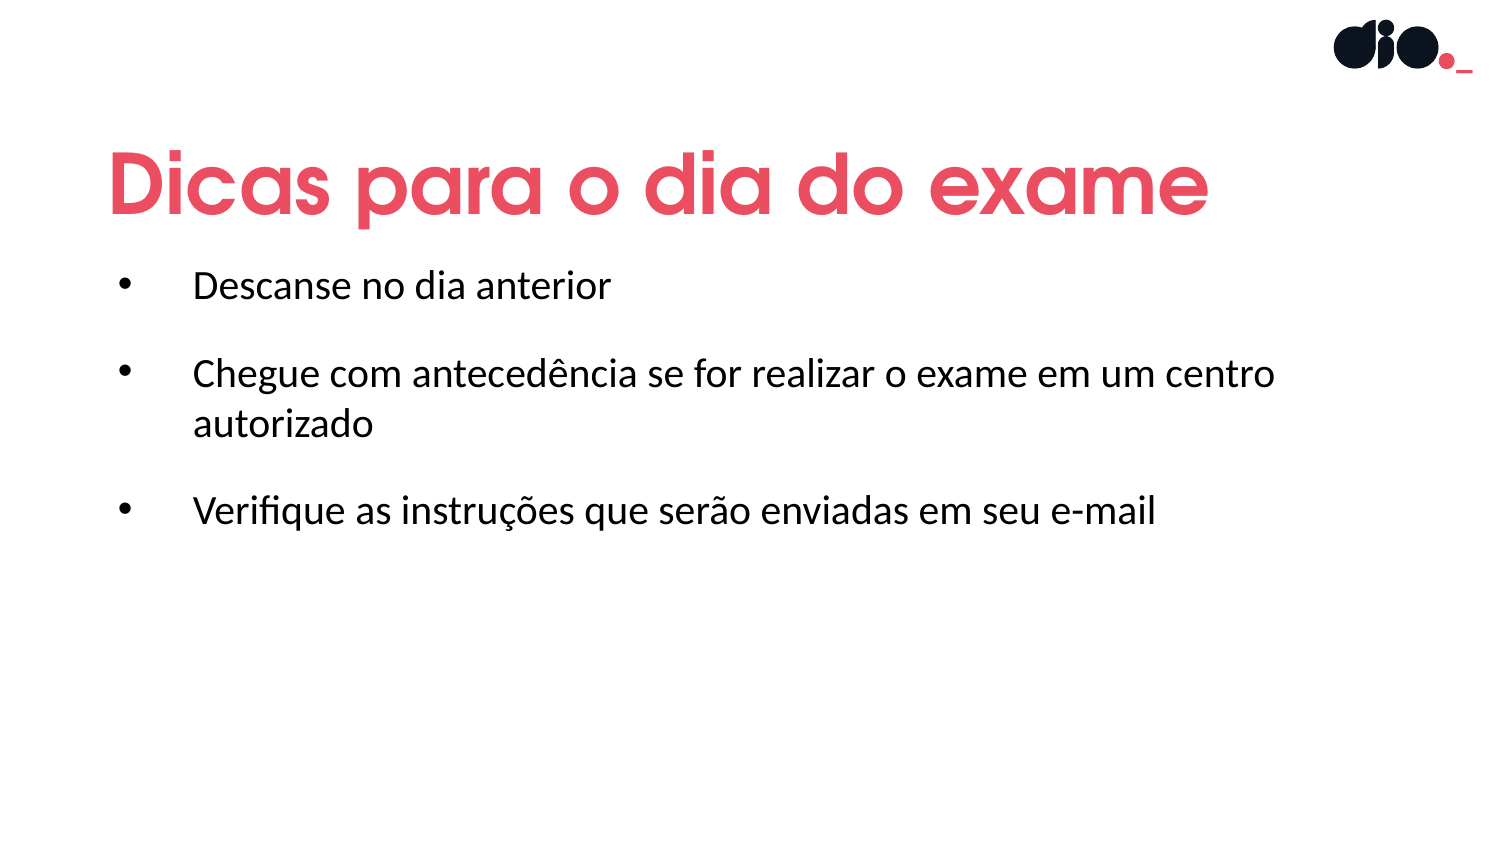

Dicas para o dia do exame
Descanse no dia anterior
Chegue com antecedência se for realizar o exame em um centro autorizado
Verifique as instruções que serão enviadas em seu e-mail